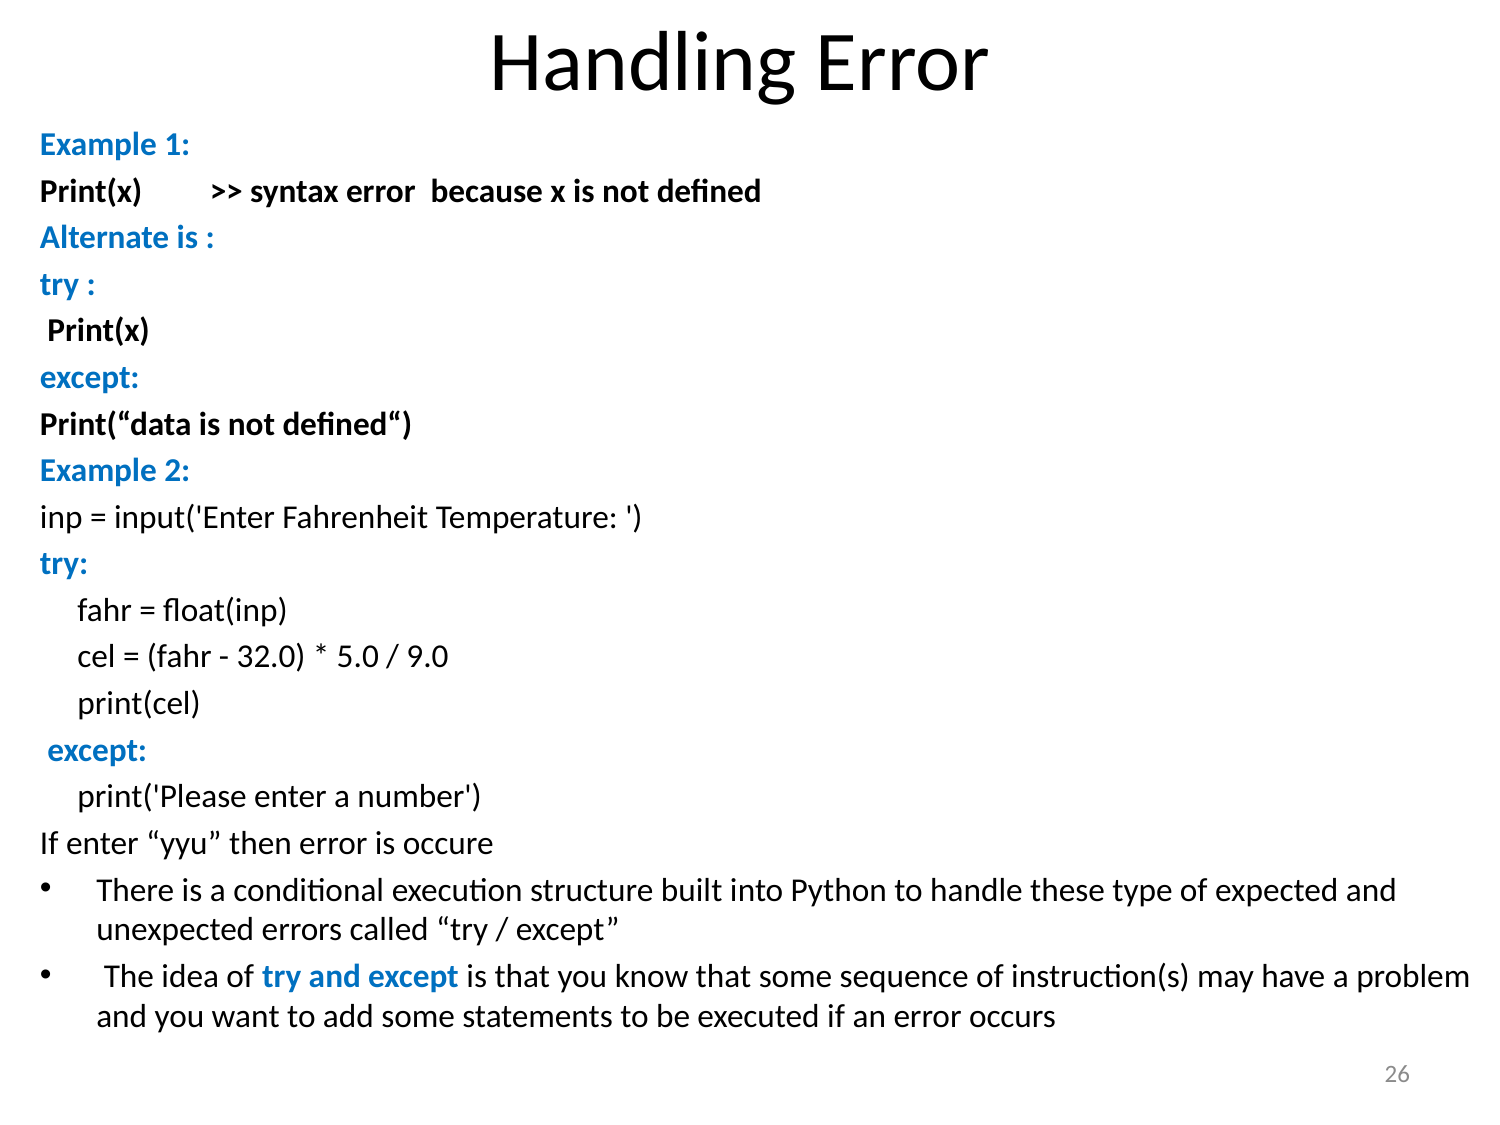

# Handling Error
Example 1:
Print(x)         >> syntax error  because x is not defined
Alternate is :
try :
 Print(x)
except:
Print(“data is not defined“)
Example 2:
inp = input('Enter Fahrenheit Temperature: ')
try:
     fahr = float(inp)
     cel = (fahr - 32.0) * 5.0 / 9.0
     print(cel)
 except:
     print('Please enter a number')
If enter “yyu” then error is occure
There is a conditional execution structure built into Python to handle these type of expected and unexpected errors called “try / except”
 The idea of try and except is that you know that some sequence of instruction(s) may have a problem and you want to add some statements to be executed if an error occurs

26